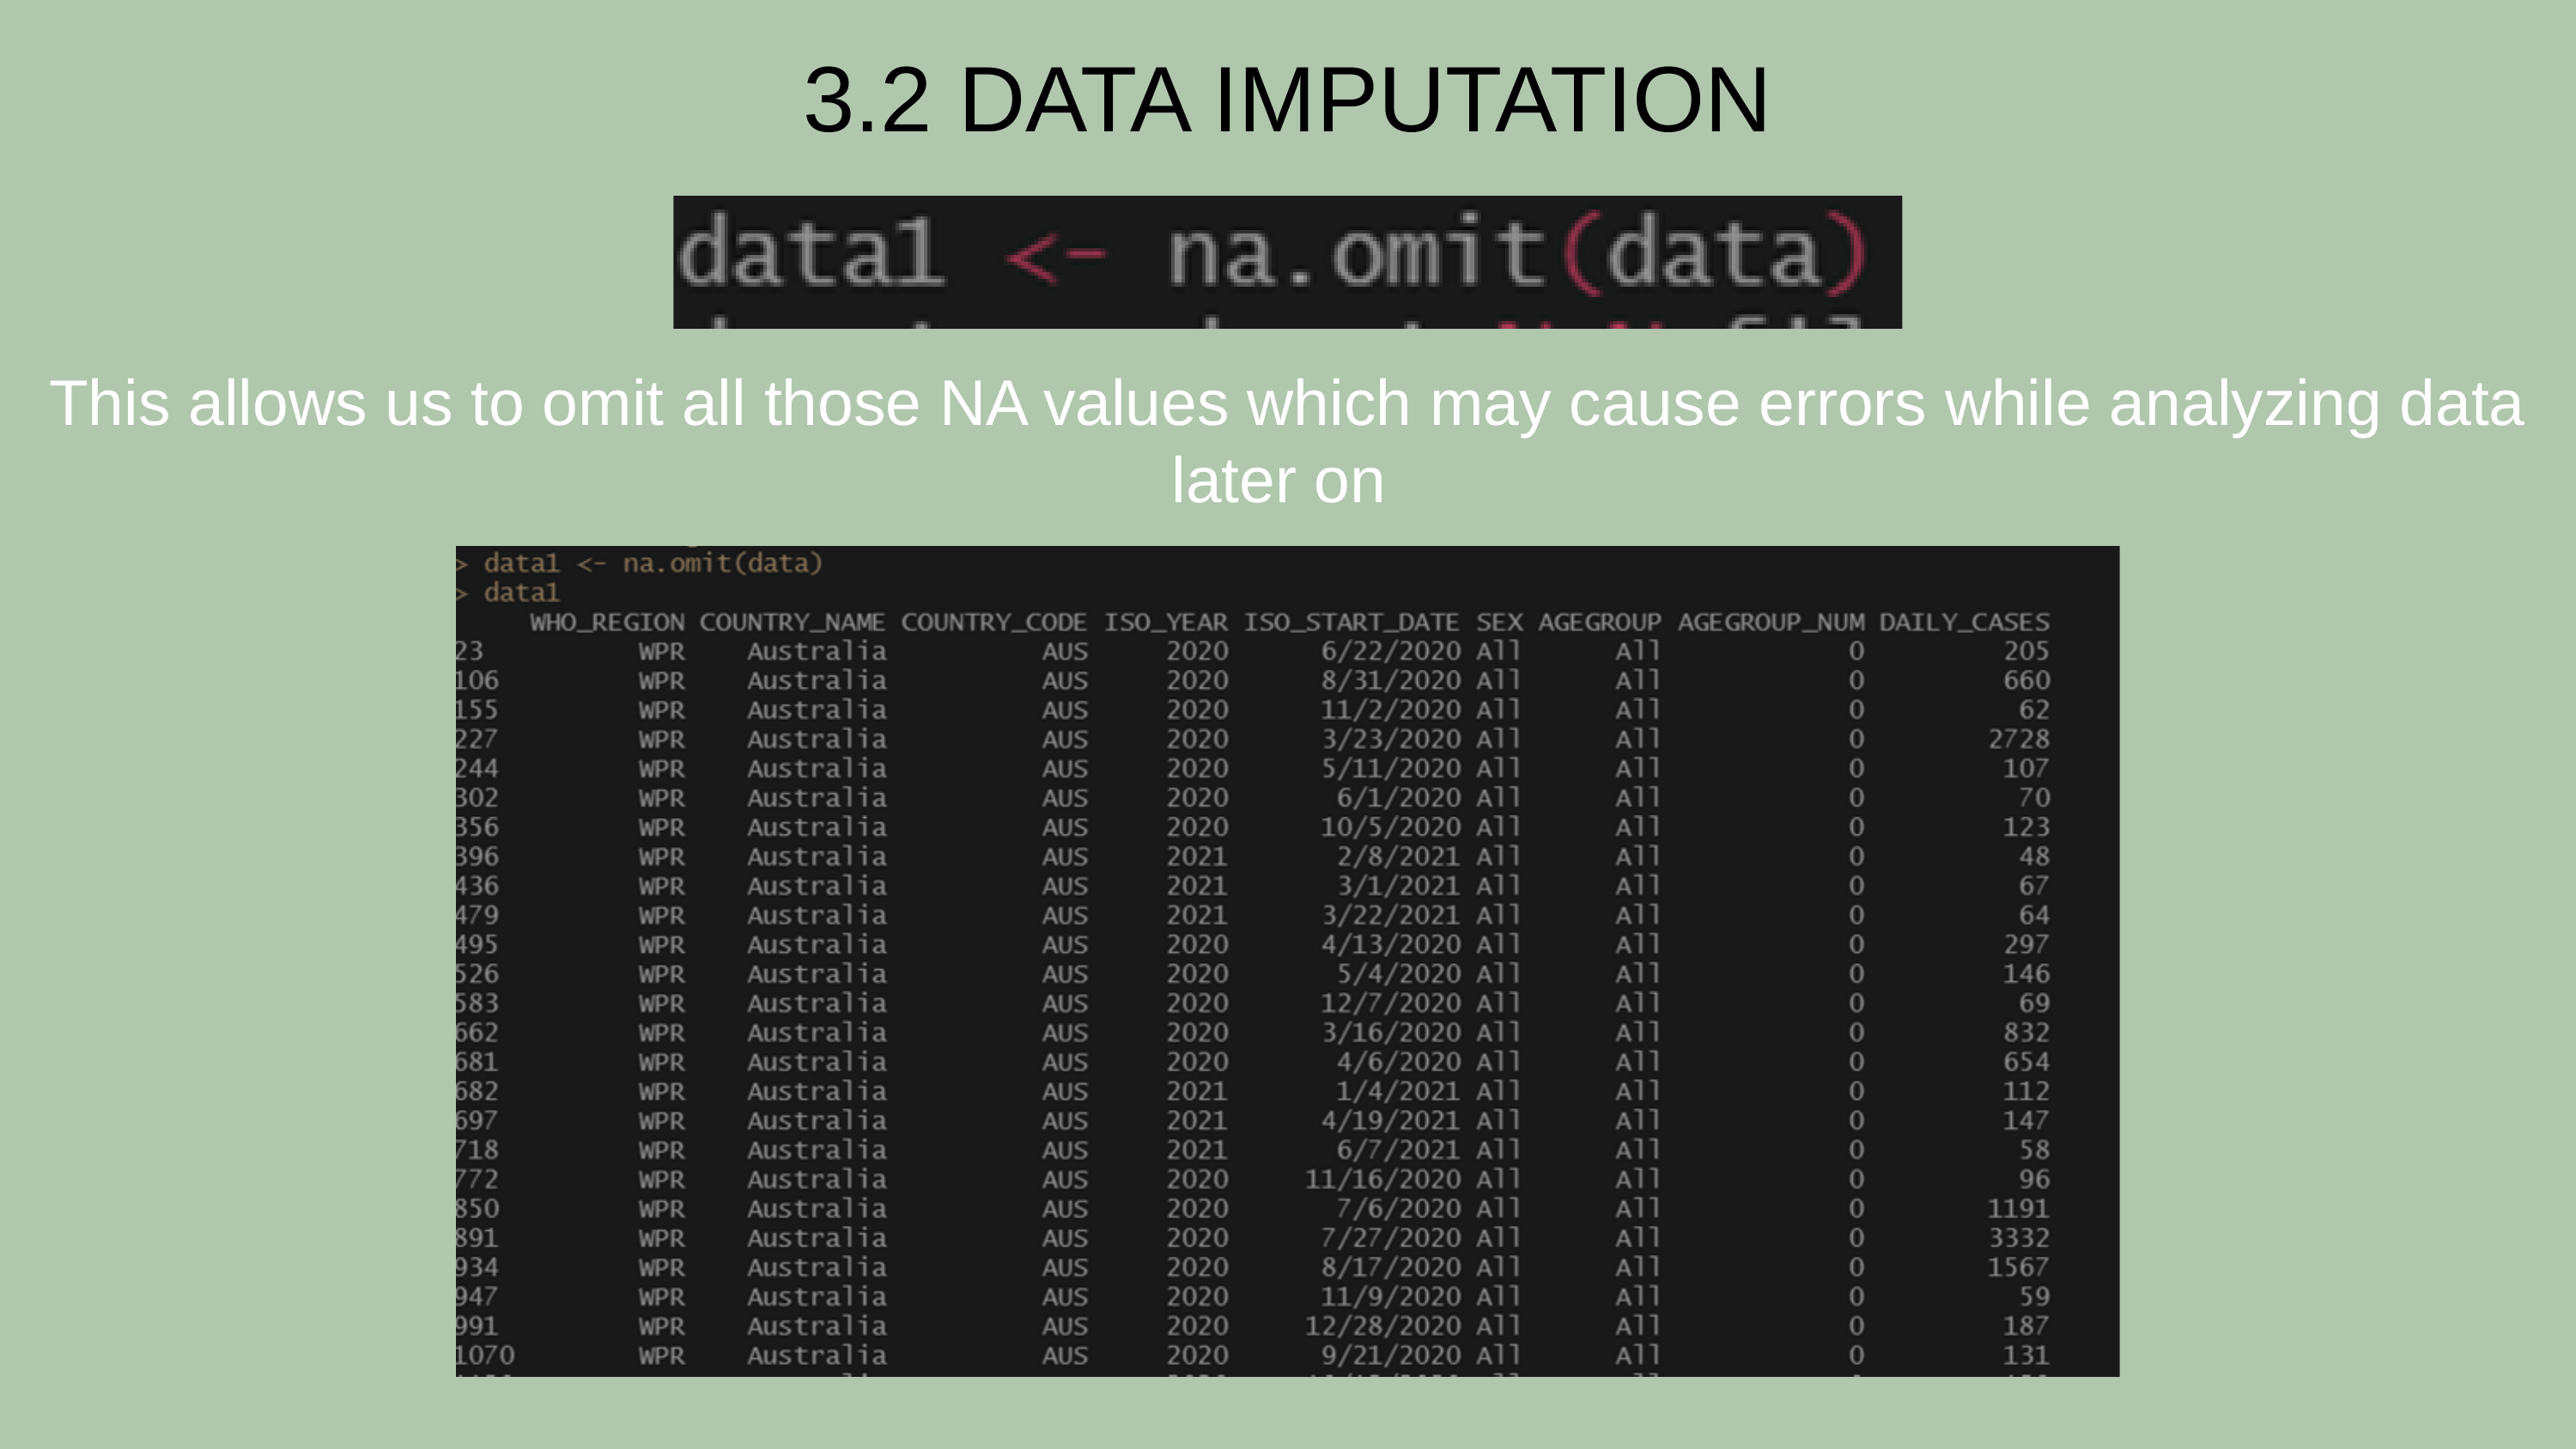

3.2 DATA IMPUTATION

This allows us to omit all those NA values which may cause errors while analyzing data later on